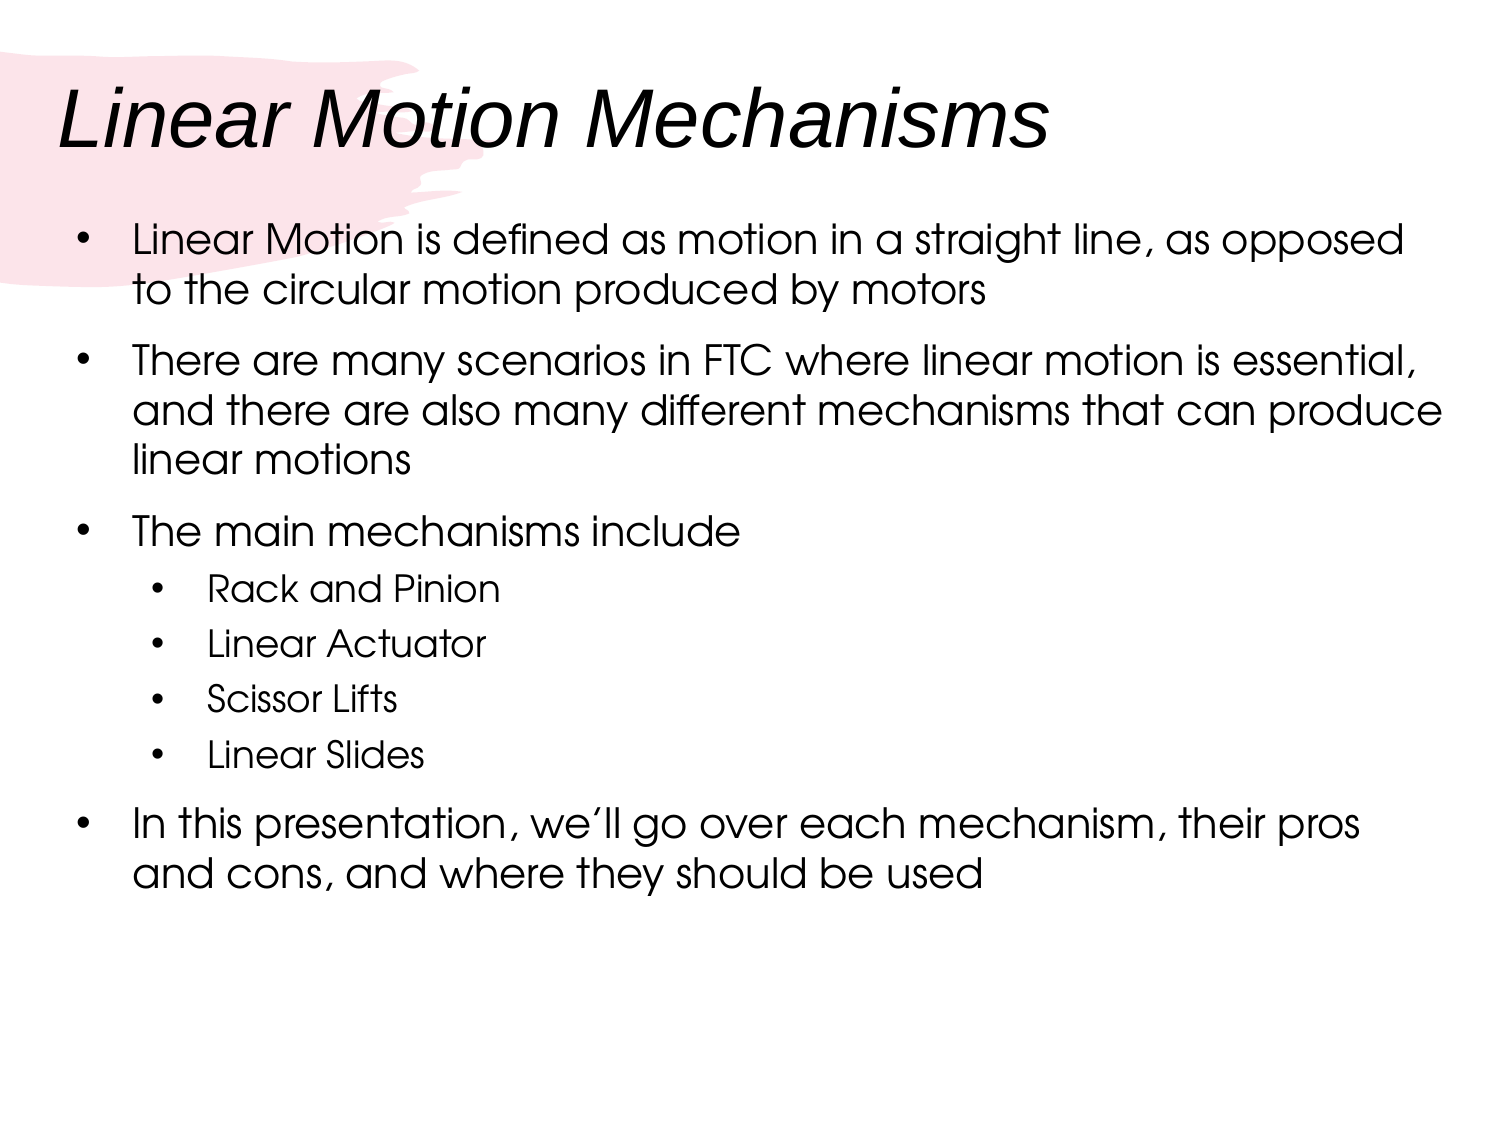

# Linear Motion Mechanisms
Linear Motion is defined as motion in a straight line, as opposed to the circular motion produced by motors
There are many scenarios in FTC where linear motion is essential, and there are also many different mechanisms that can produce linear motions
The main mechanisms include
Rack and Pinion
Linear Actuator
Scissor Lifts
Linear Slides
In this presentation, we’ll go over each mechanism, their pros and cons, and where they should be used